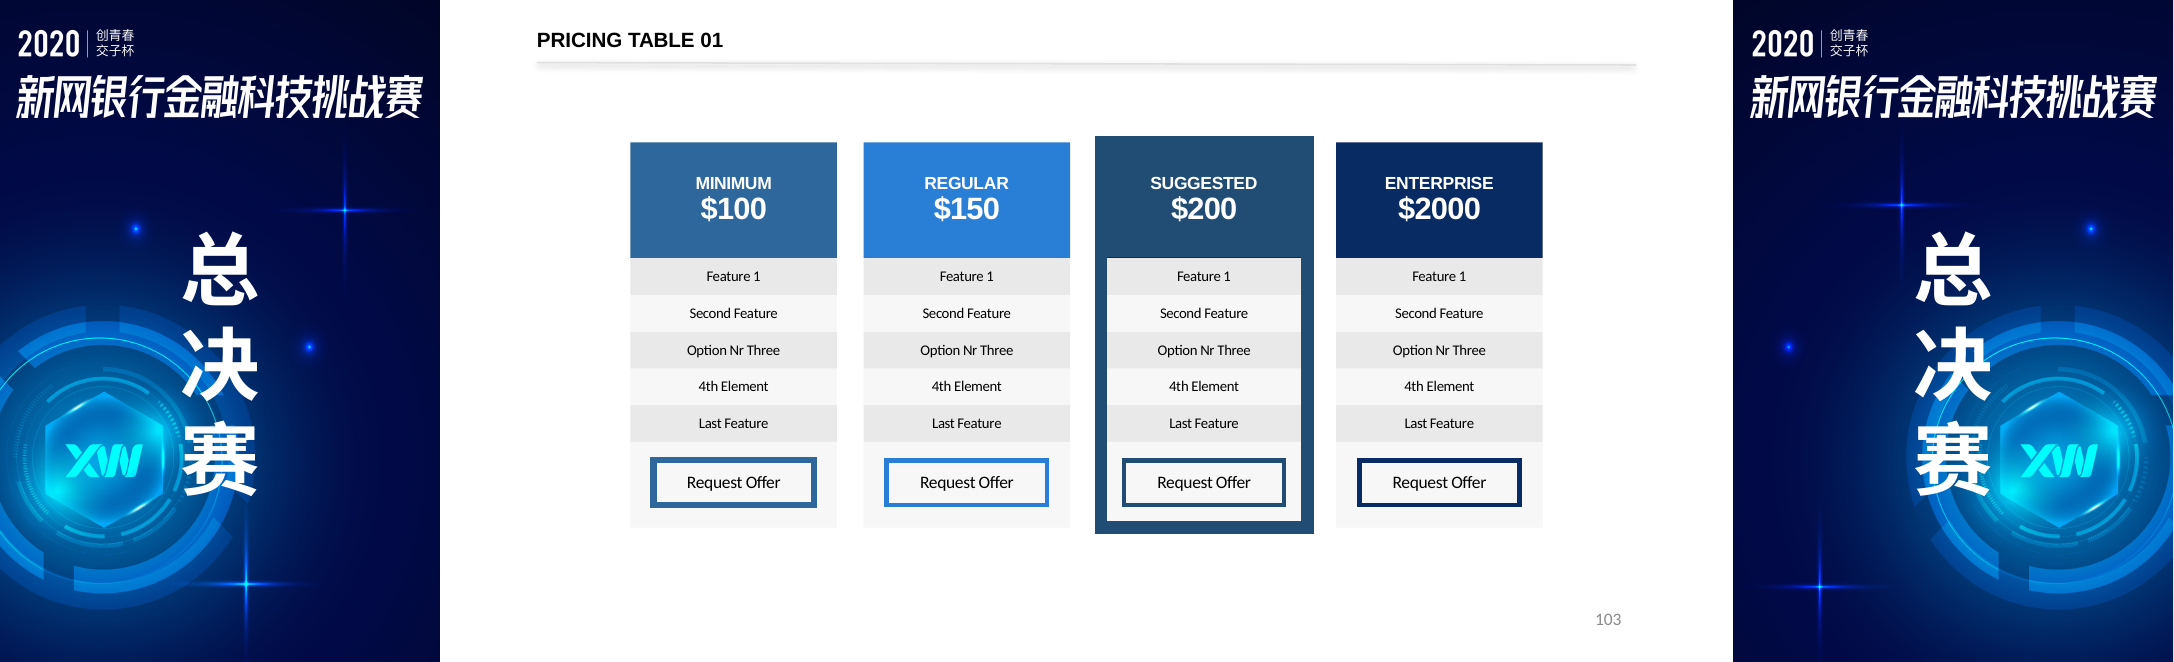

# PRICING TABLE 01

SUGGESTED
$200
MINIMUM
$100
REGULAR
$150
ENTERPRISE
$2000
Feature 1
Feature 1
Feature 1
Feature 1
Second Feature
Second Feature
Second Feature
Second Feature
Option Nr Three
Option Nr Three
Option Nr Three
Option Nr Three
4th Element
4th Element
4th Element
4th Element
Last Feature
Last Feature
Last Feature
Last Feature

Request Offer
Request Offer
Request Offer
Request Offer
103